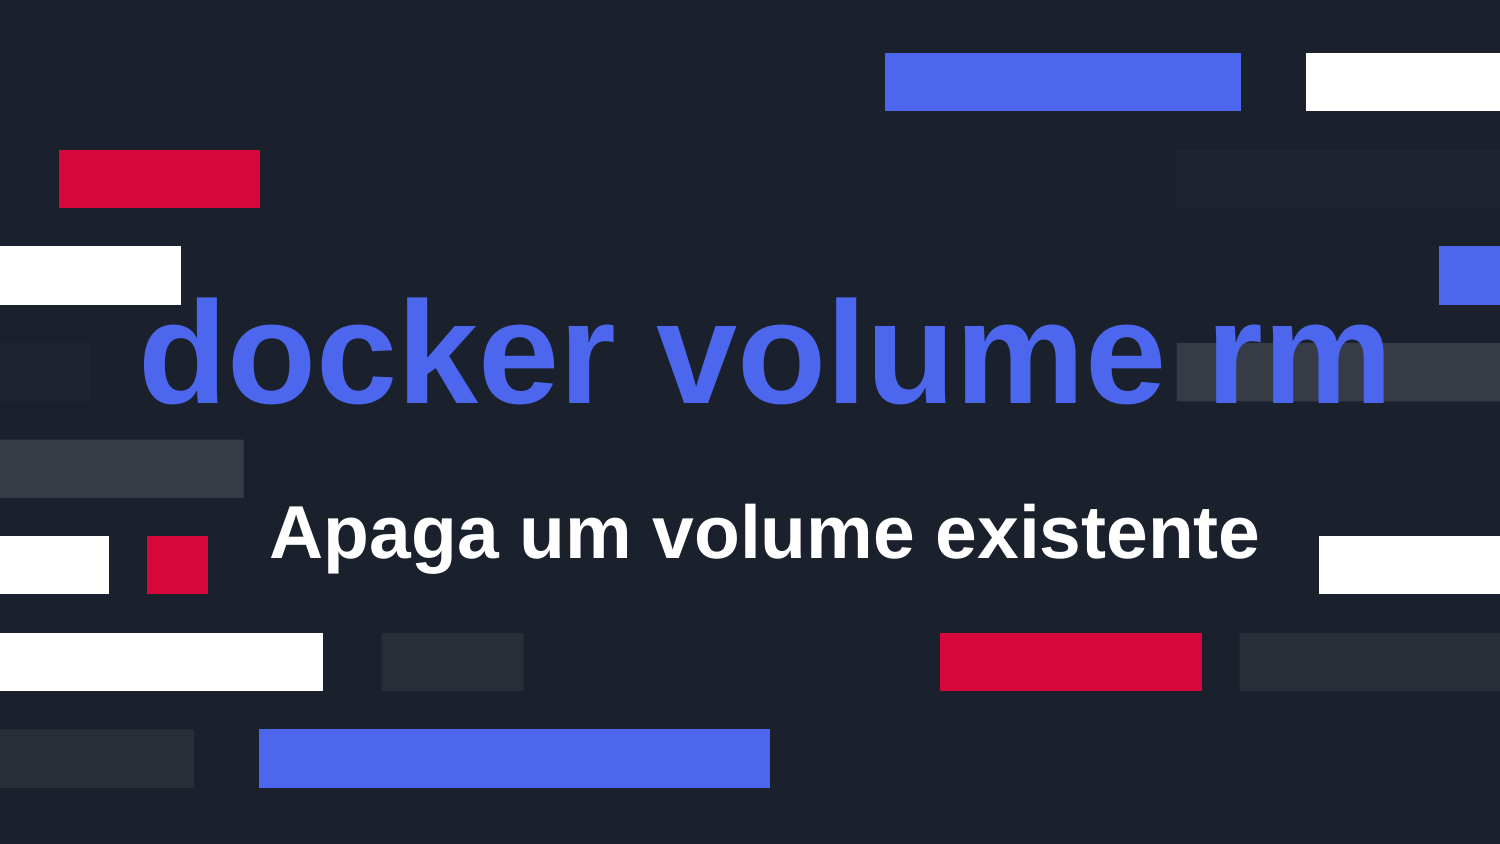

docker volume rm
# Apaga um volume existente